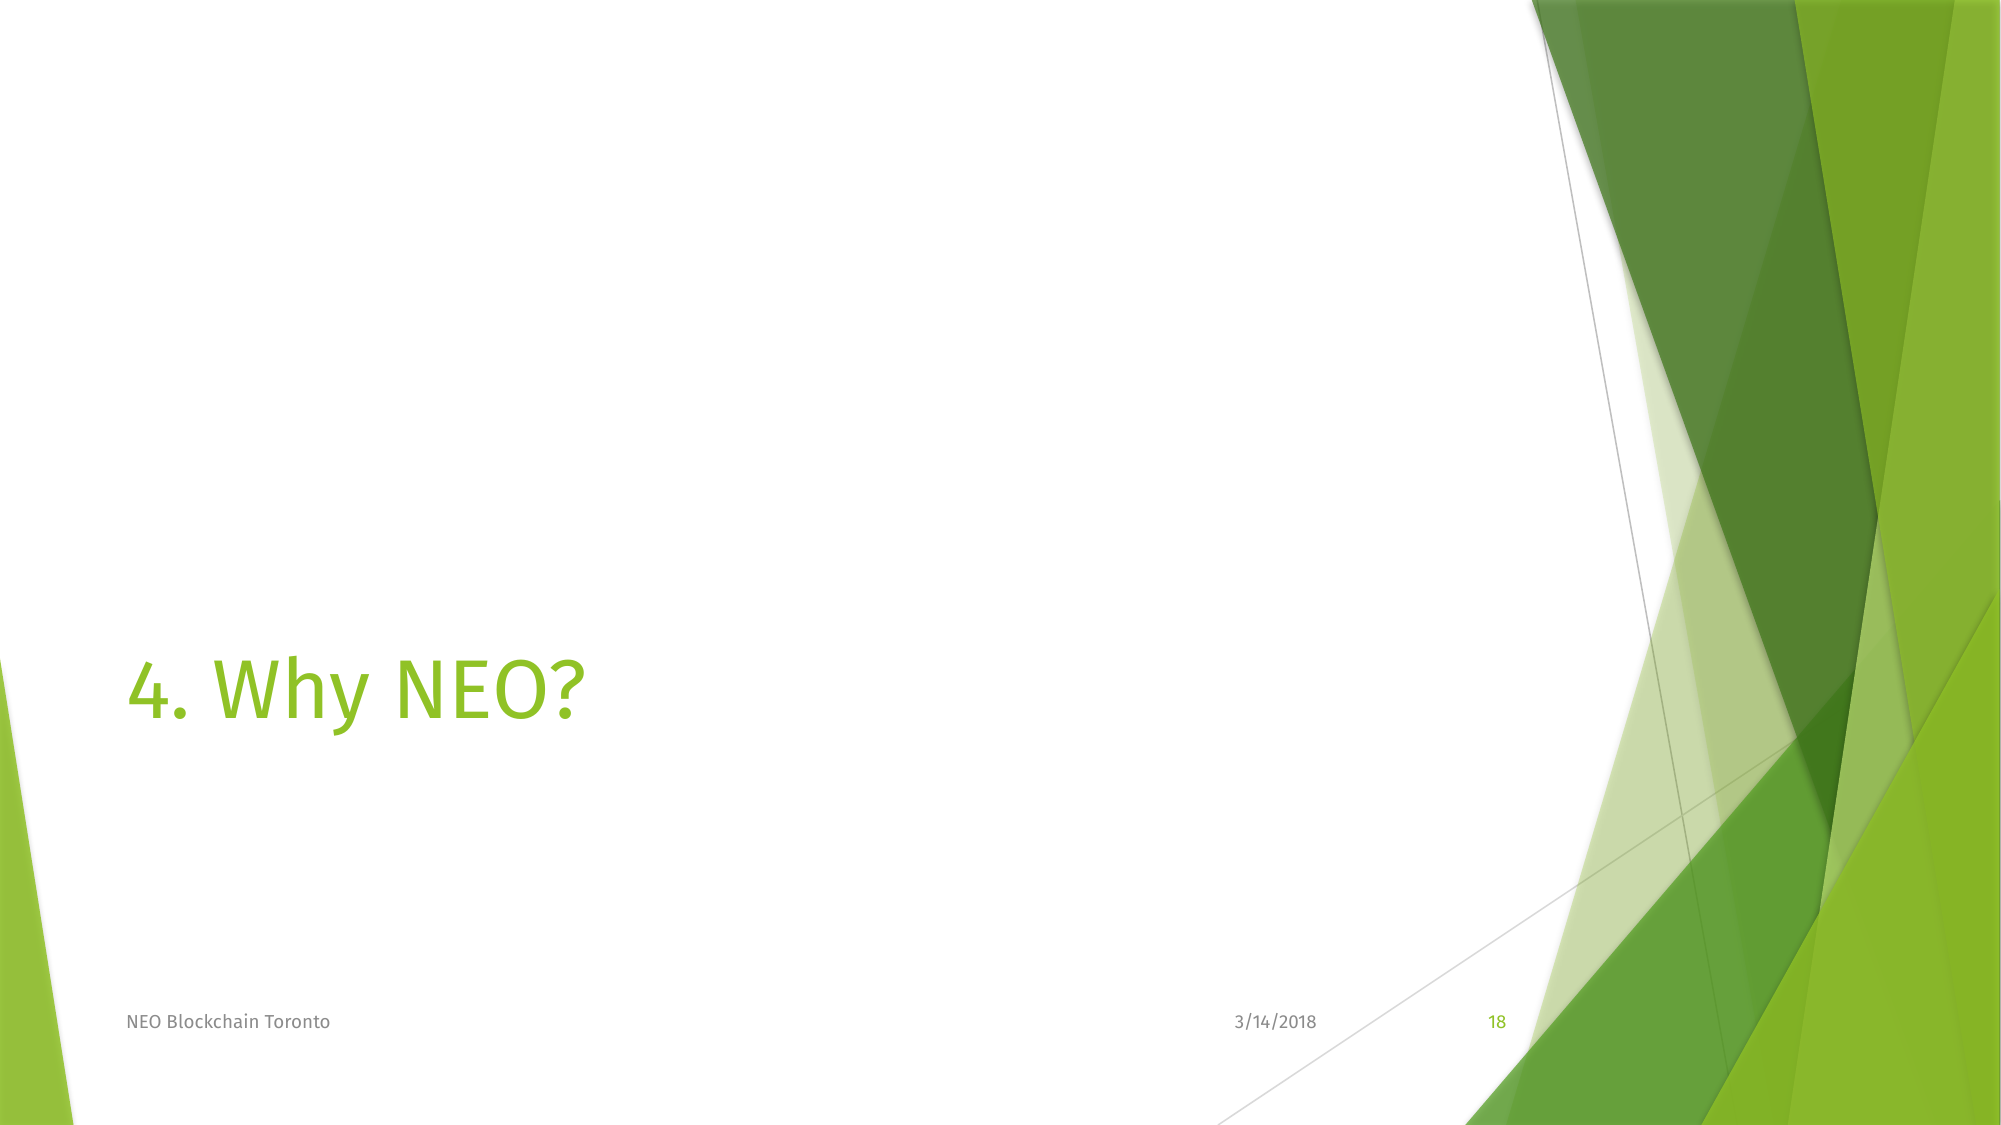

# 4. Why NEO?

NEO Blockchain Toronto
3/14/2018
18